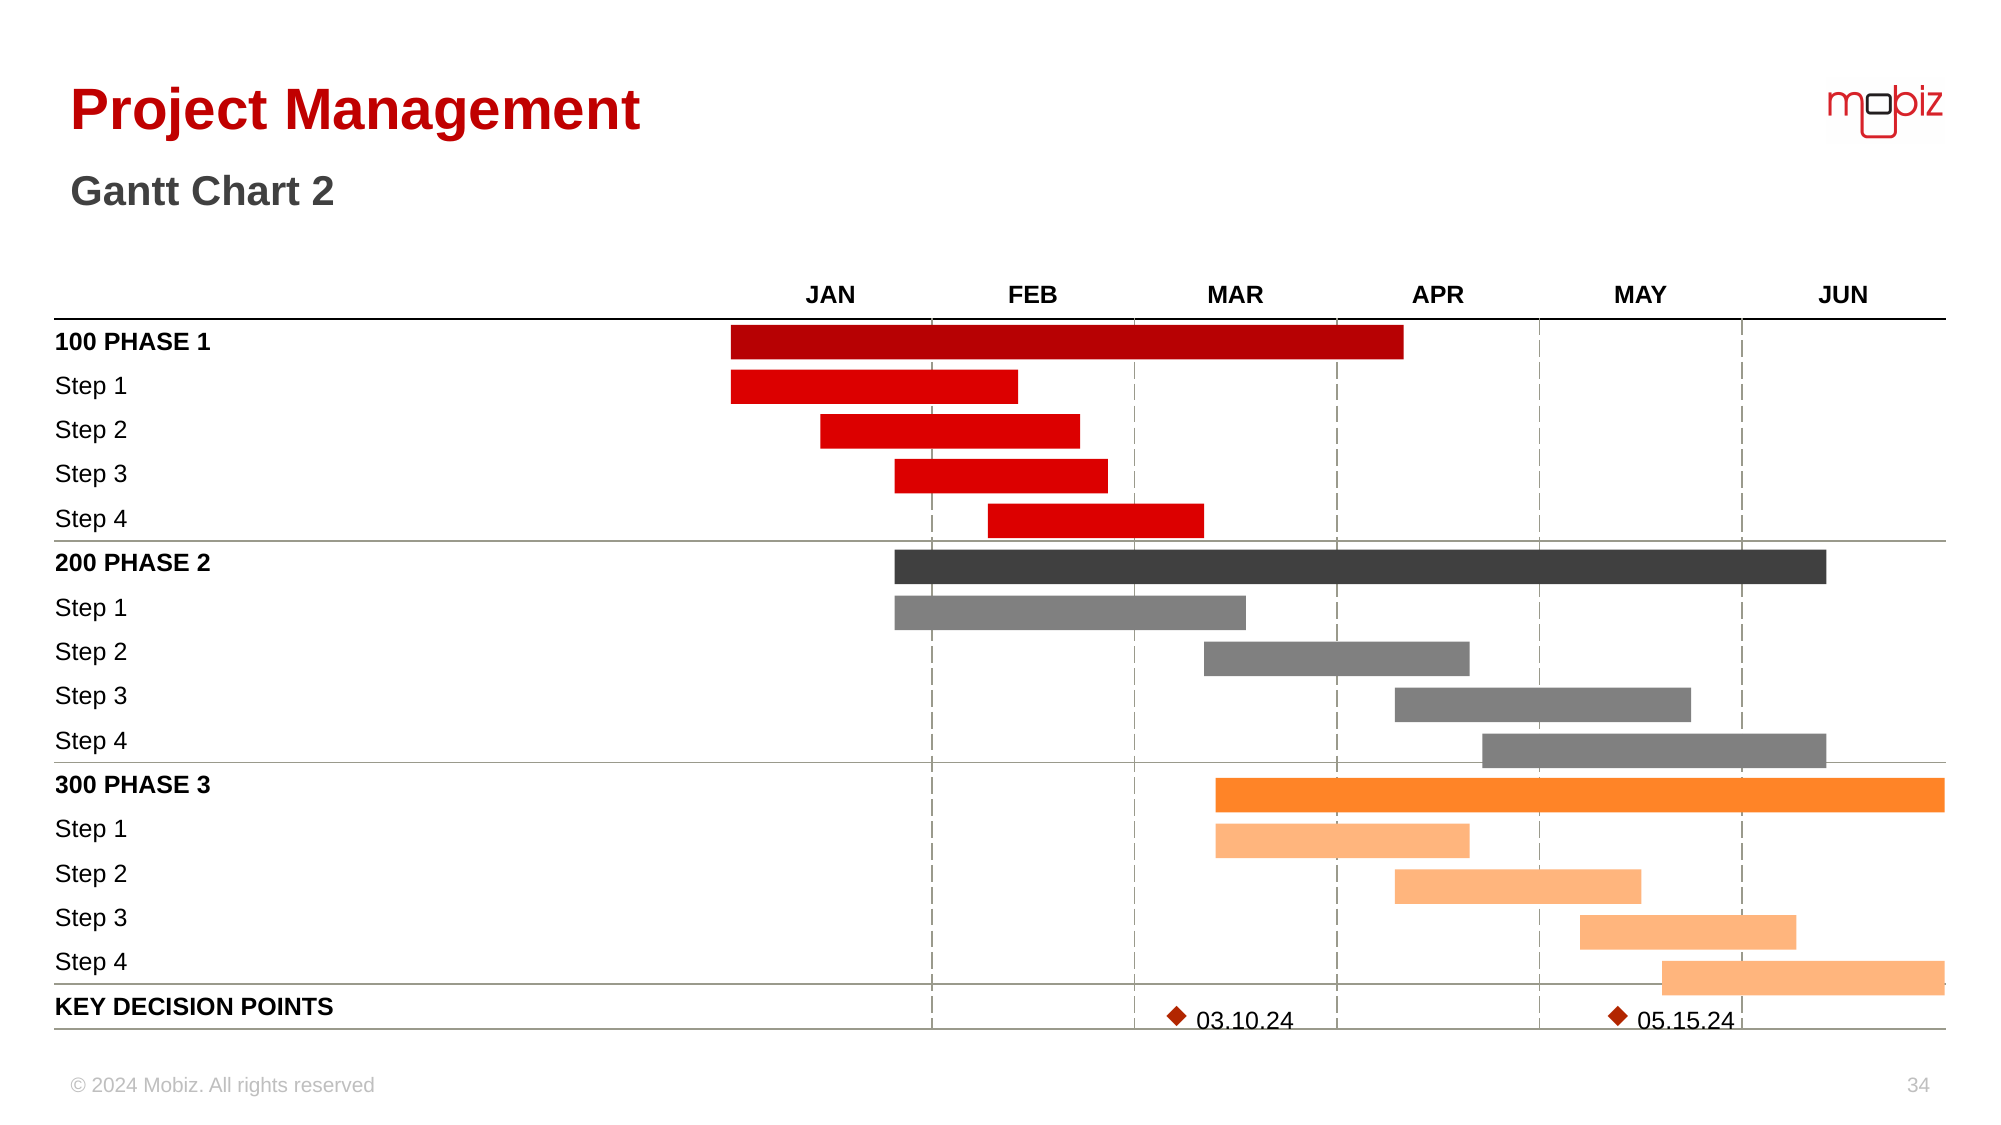

# Project Management
Gantt Chart 2
|  | Jan | Feb | Mar | Apr | May | Jun |
| --- | --- | --- | --- | --- | --- | --- |
| 100 Phase 1 |  |  |  |  |  |  |
| Step 1 |  |  |  |  |  |  |
| Step 2 |  |  |  |  |  |  |
| Step 3 |  |  |  |  |  |  |
| Step 4 |  |  |  |  |  |  |
| 200 Phase 2 |  |  |  |  |  |  |
| Step 1 |  |  |  |  |  |  |
| Step 2 |  |  |  |  |  |  |
| Step 3 |  |  |  |  |  |  |
| Step 4 |  |  |  |  |  |  |
| 300 Phase 3 |  |  |  |  |  |  |
| Step 1 |  |  |  |  |  |  |
| Step 2 |  |  |  |  |  |  |
| Step 3 |  |  |  |  |  |  |
| Step 4 |  |  |  |  |  |  |
| Key decision points |  |  |  |  |  |  |

 03.10.24
 05.15.24
© 2024 Mobiz. All rights reserved
34